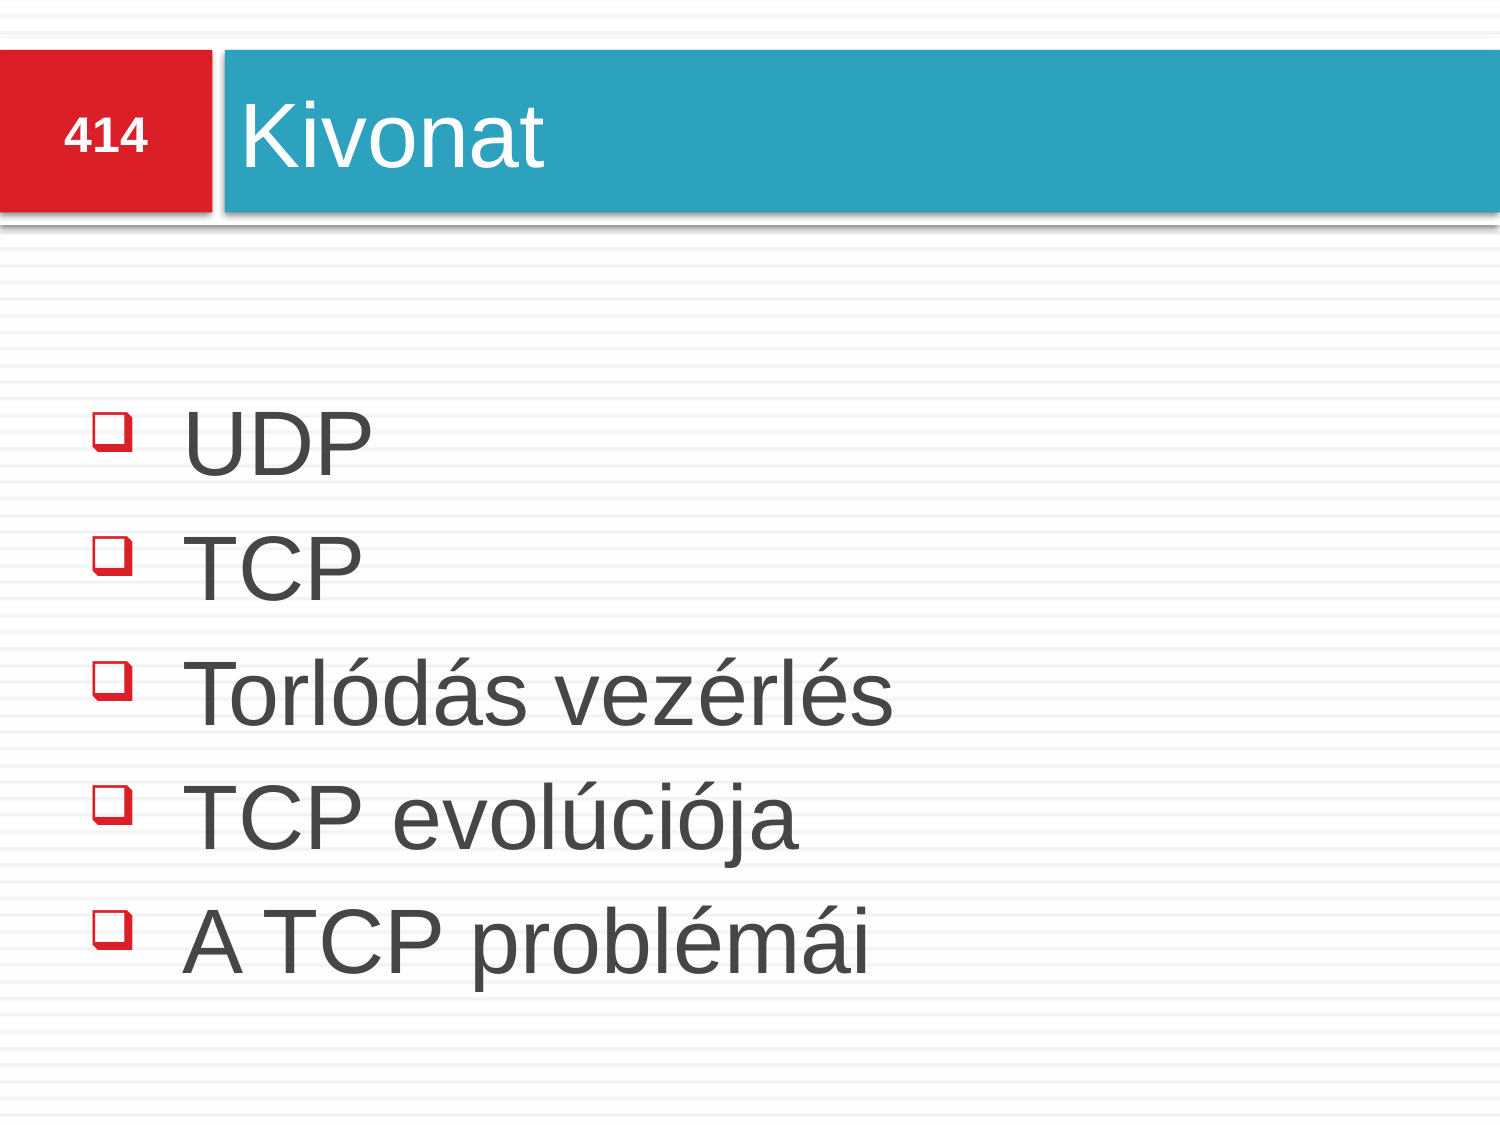

# Kivonat
414
UDP
TCP
Torlódás vezérlés
TCP evolúciója
A TCP problémái